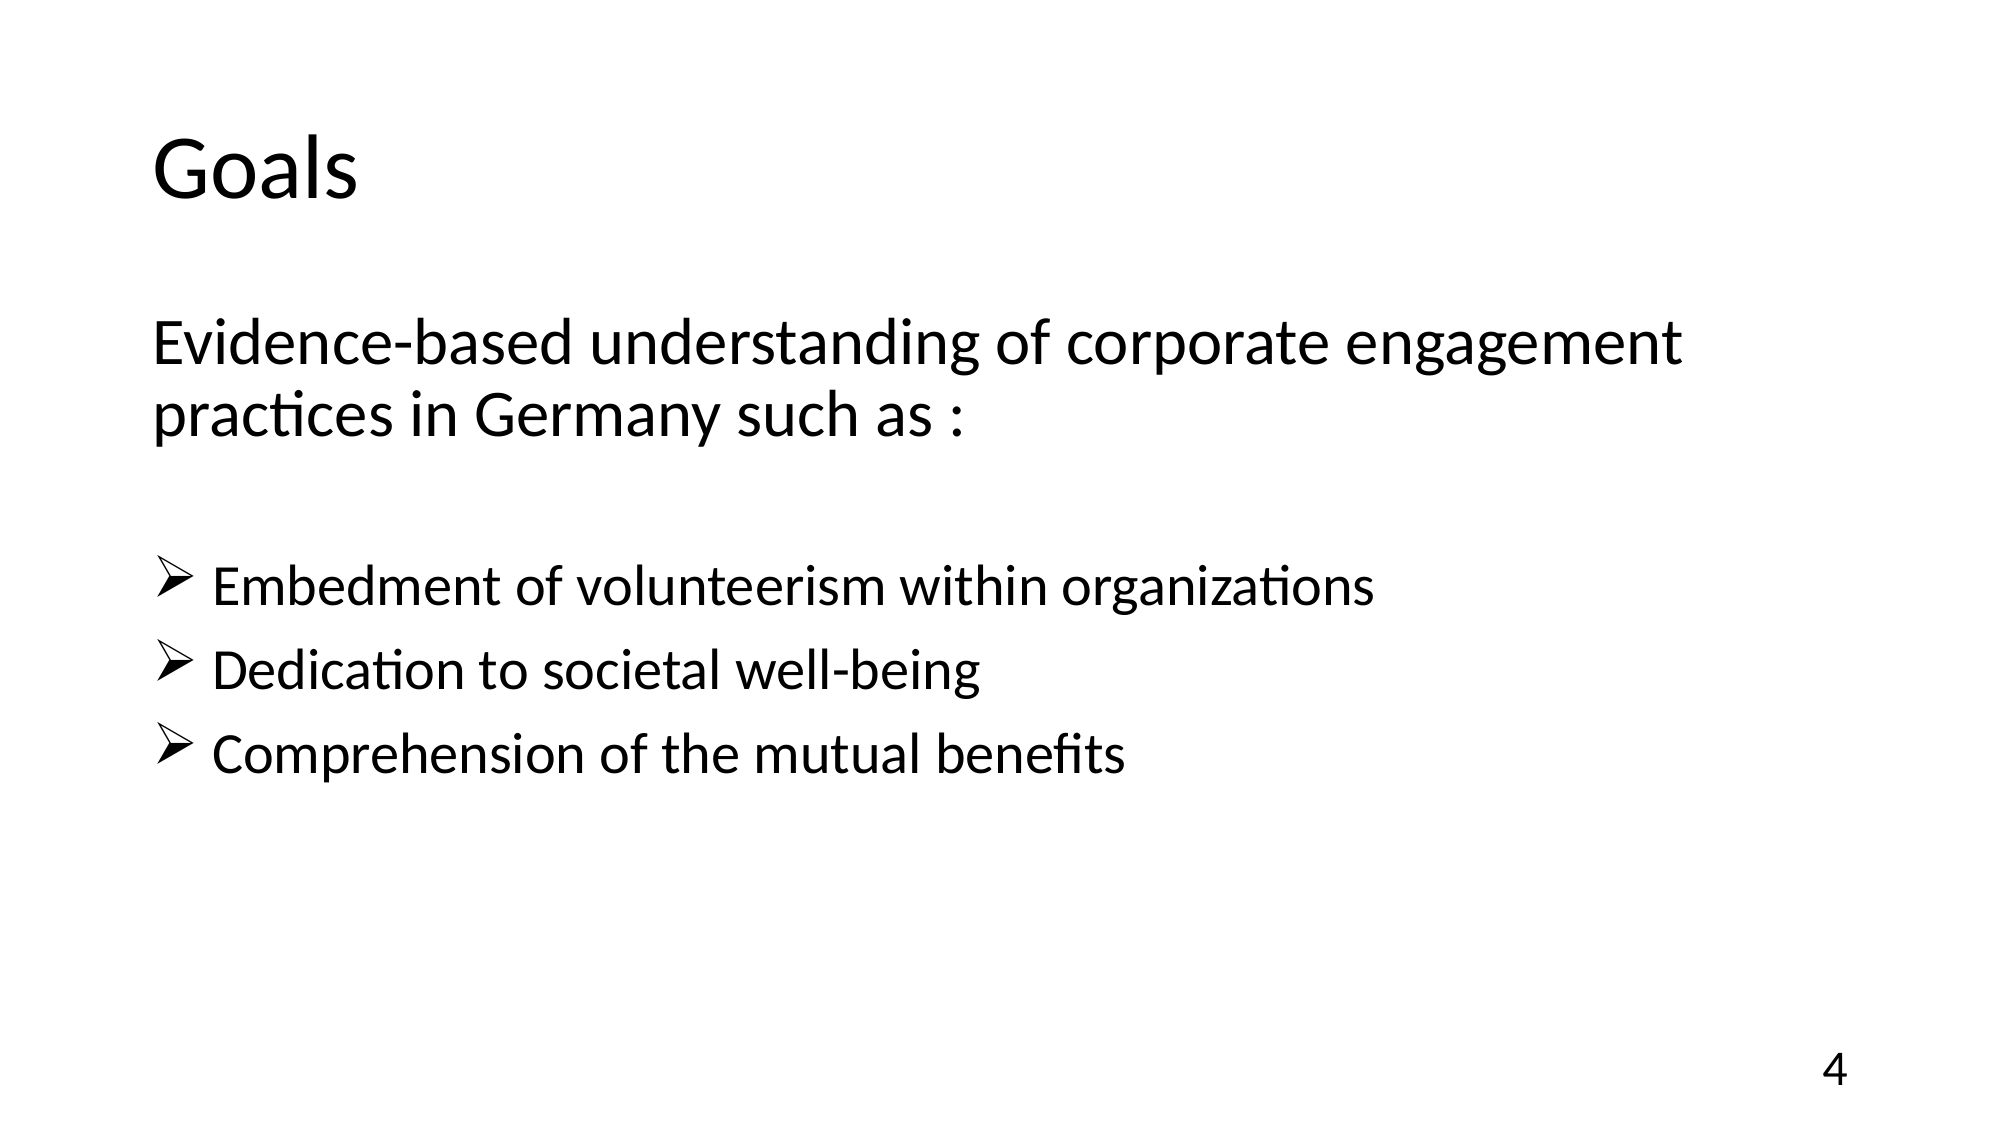

# Goals
Evidence-based understanding of corporate engagement practices in Germany such as :

 Embedment of volunteerism within organizations
 Dedication to societal well-being
 Comprehension of the mutual benefits

4